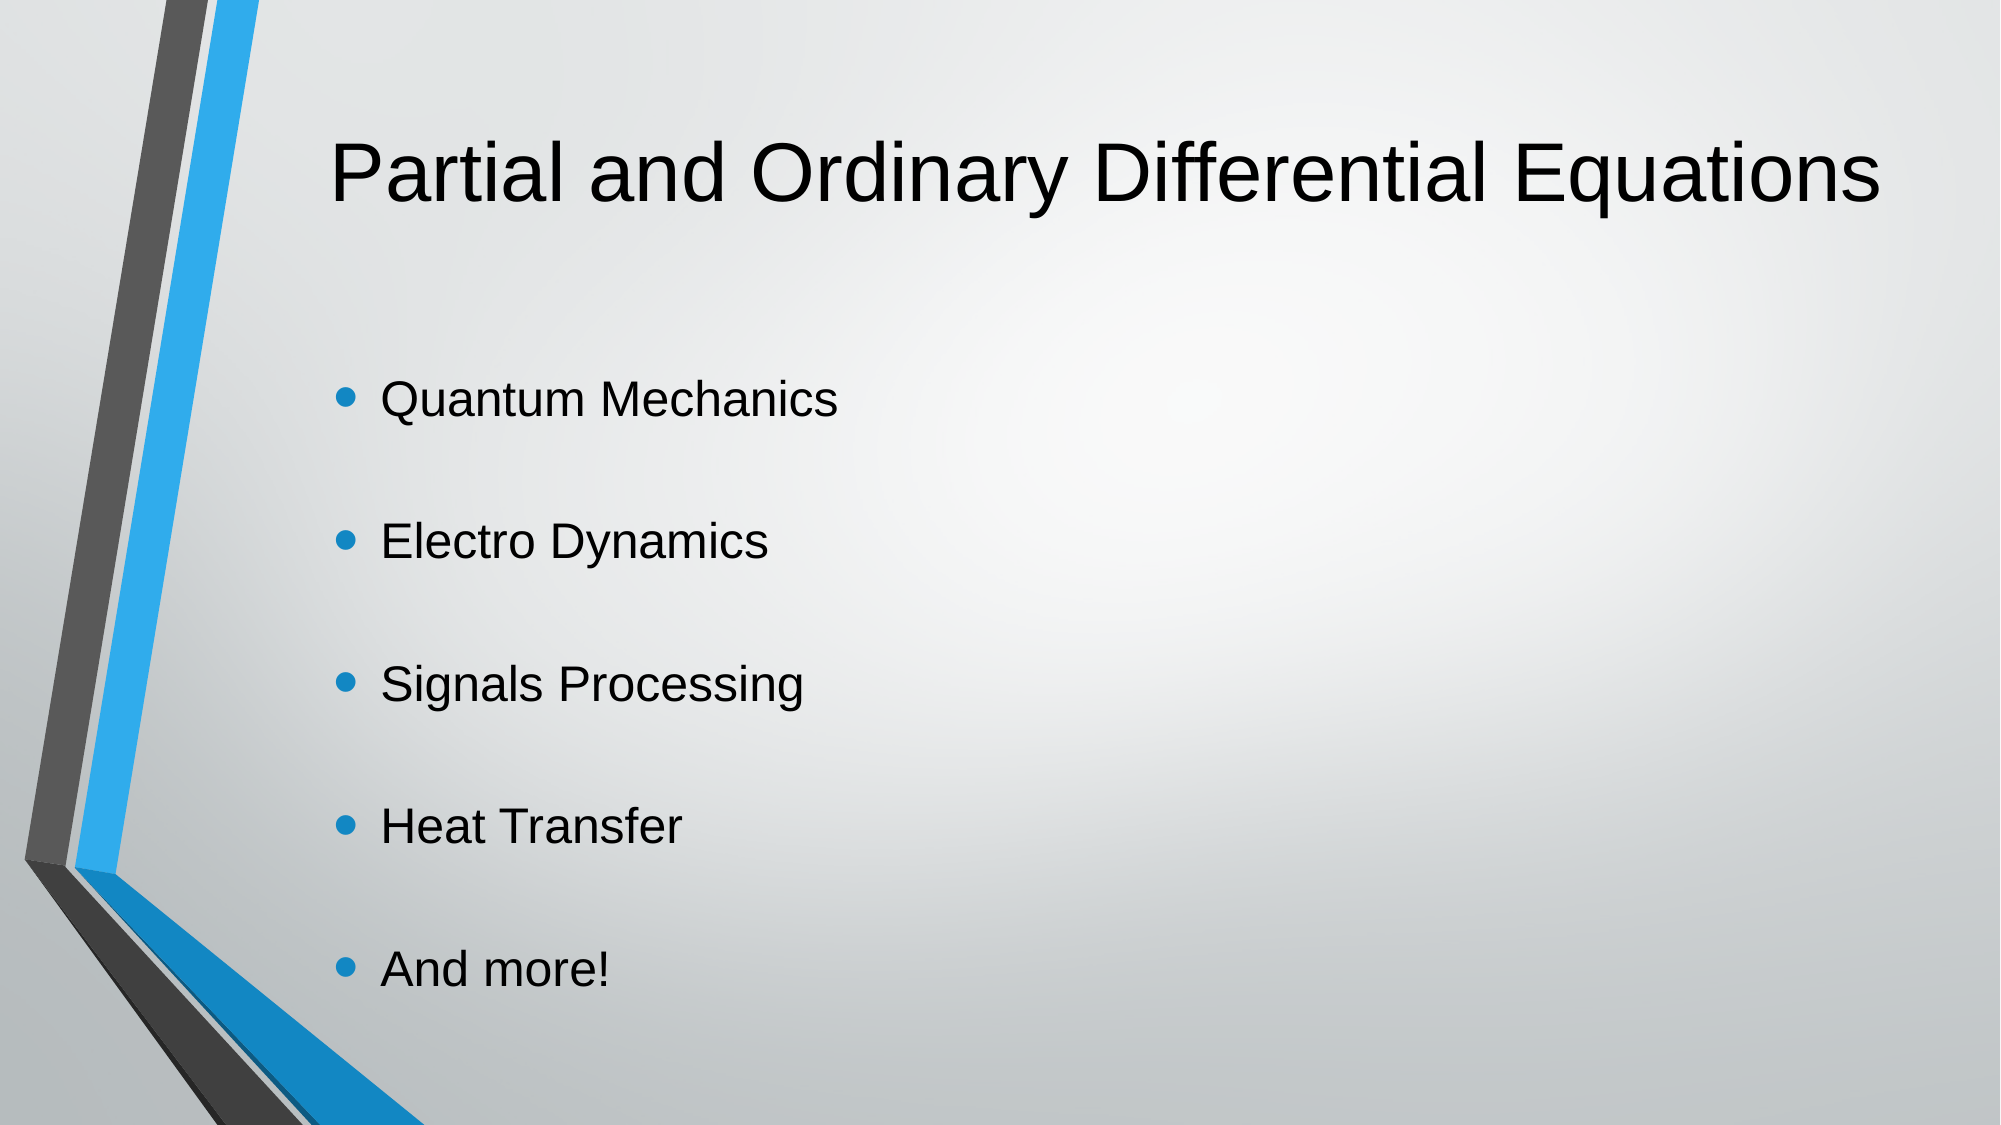

# Partial and Ordinary Differential Equations
Quantum Mechanics
Electro Dynamics
Signals Processing
Heat Transfer
And more!